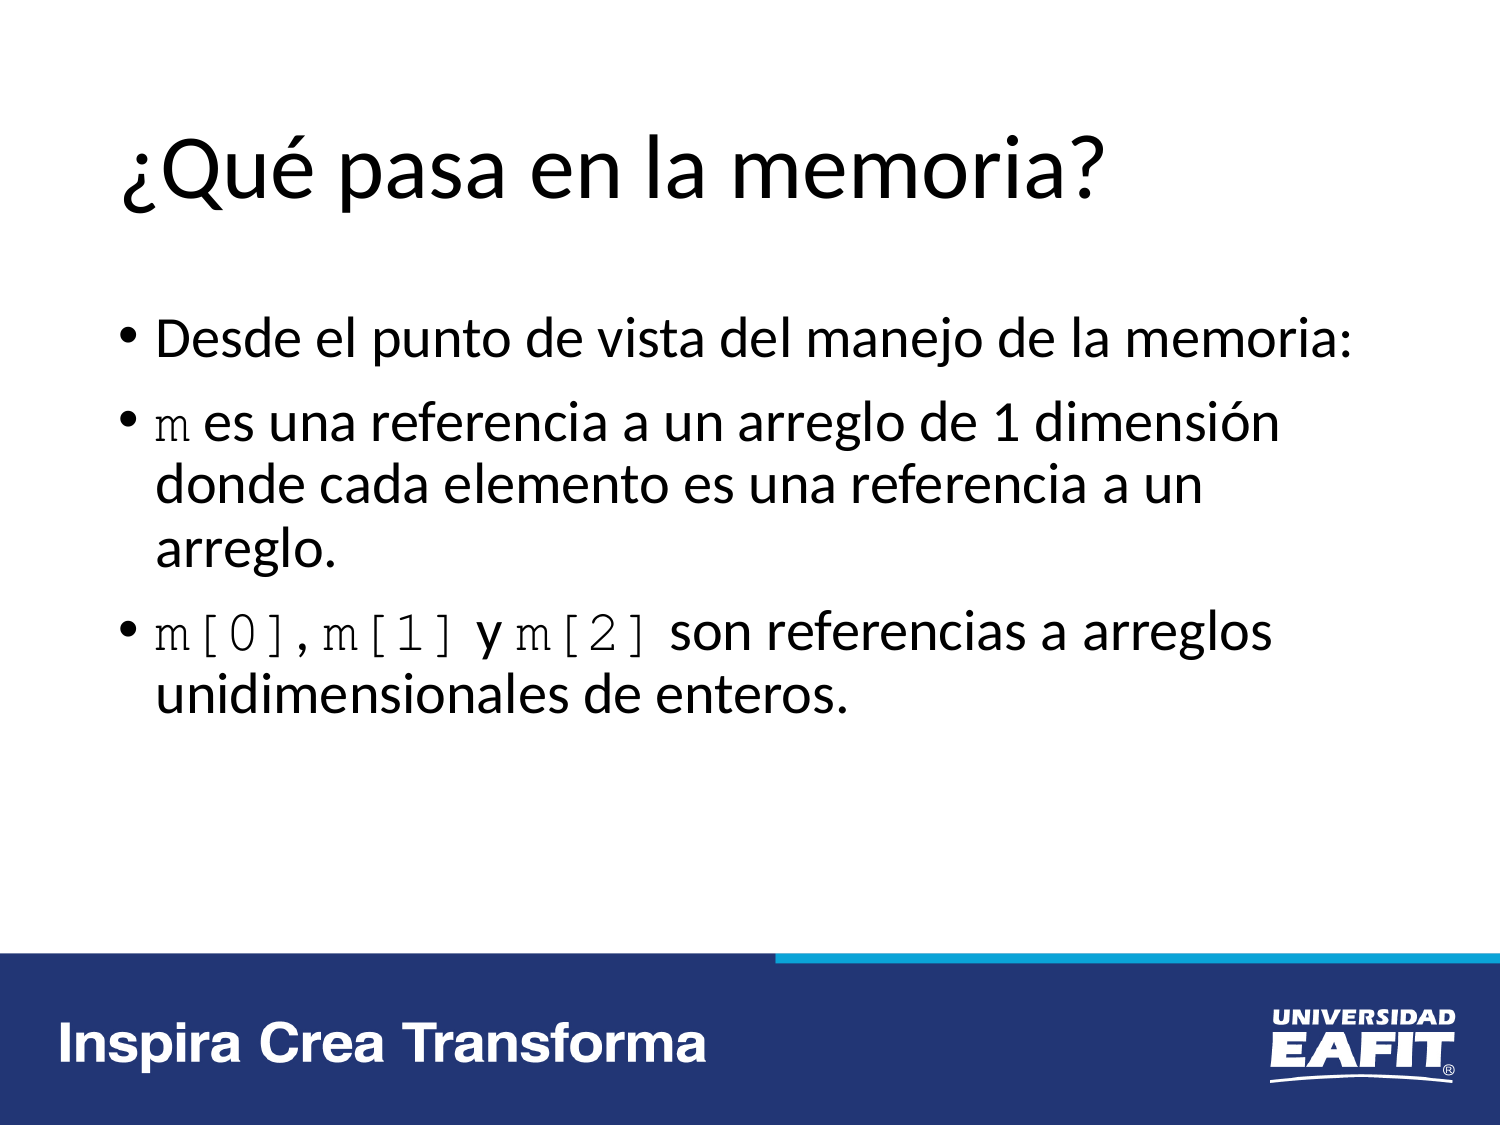

# ¿Qué pasa en la memoria?
Desde el punto de vista del manejo de la memoria:
m es una referencia a un arreglo de 1 dimensión donde cada elemento es una referencia a un arreglo.
m[0], m[1] y m[2] son referencias a arreglos unidimensionales de enteros.